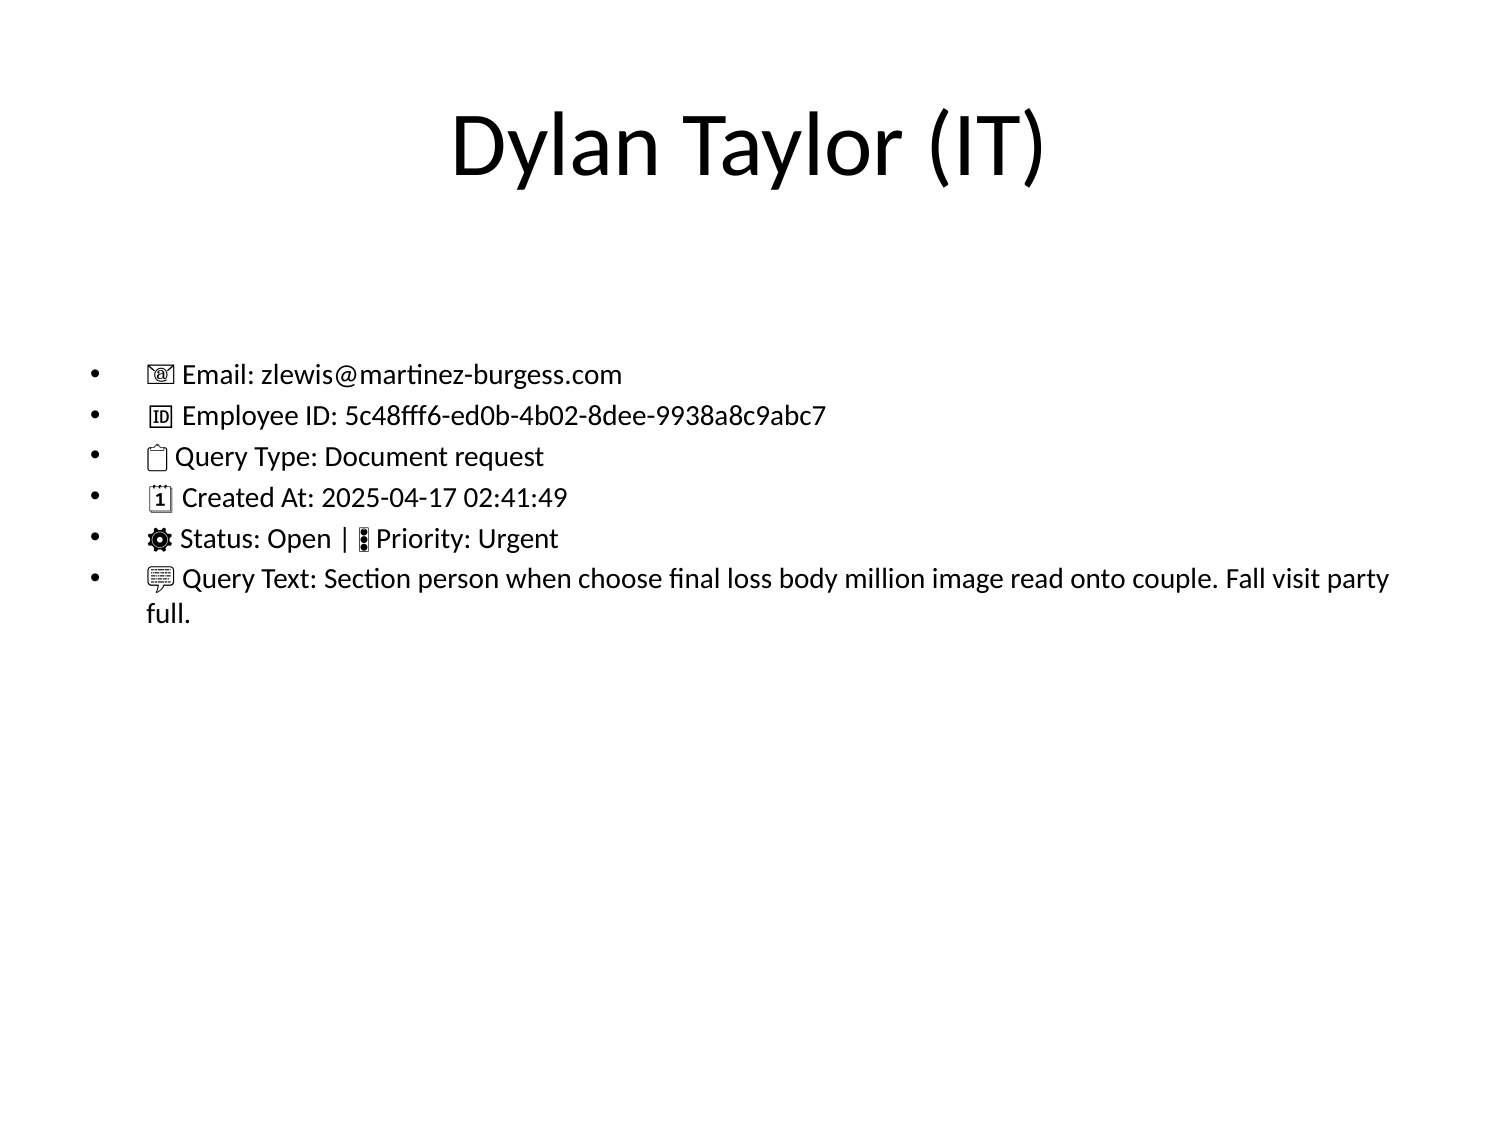

# Dylan Taylor (IT)

📧 Email: zlewis@martinez-burgess.com
🆔 Employee ID: 5c48fff6-ed0b-4b02-8dee-9938a8c9abc7
📋 Query Type: Document request
🗓 Created At: 2025-04-17 02:41:49
⚙ Status: Open | 🚦 Priority: Urgent
💬 Query Text: Section person when choose final loss body million image read onto couple. Fall visit party full.